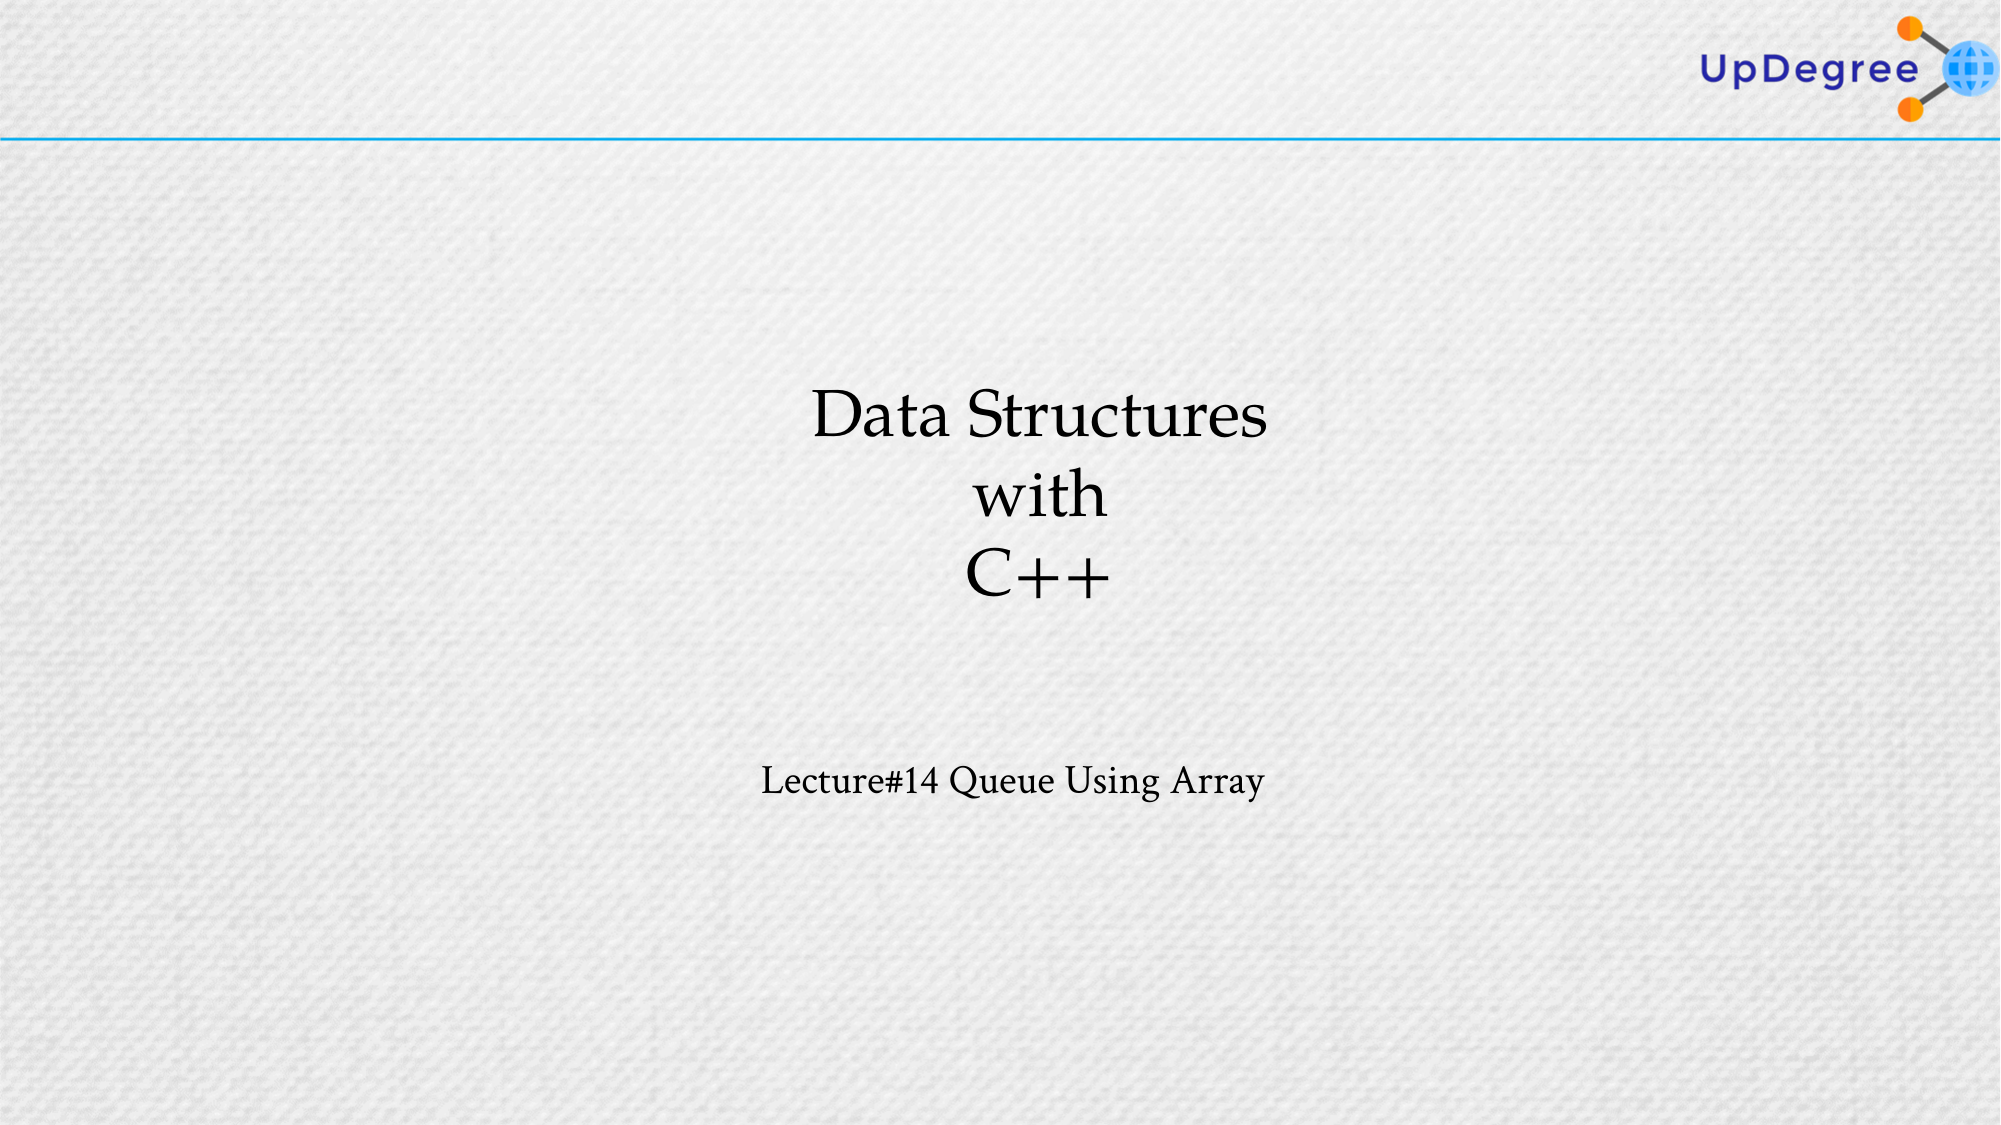

Data Structures
with
C++
Lecture#14 Queue Using Array